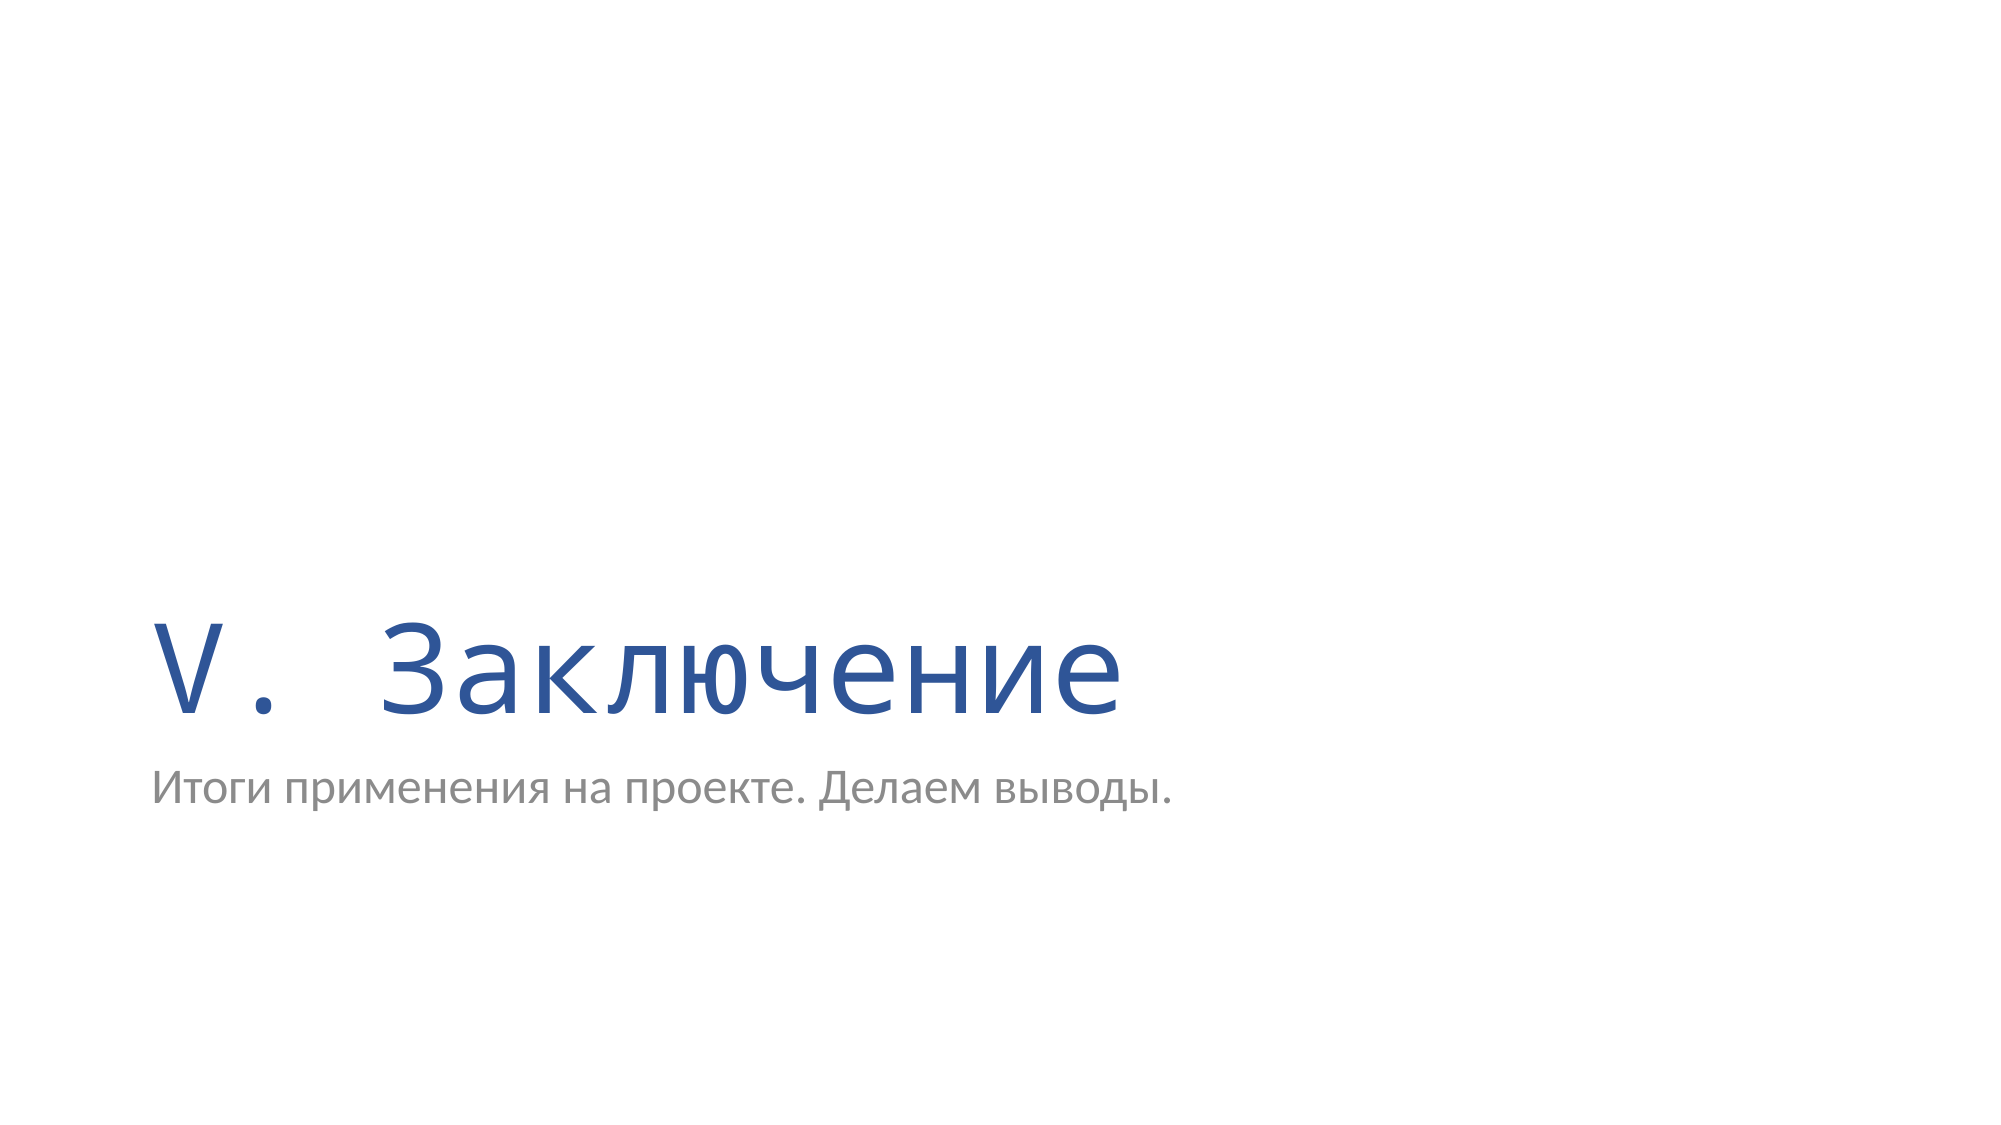

# V. Заключение
Итоги применения на проекте. Делаем выводы.